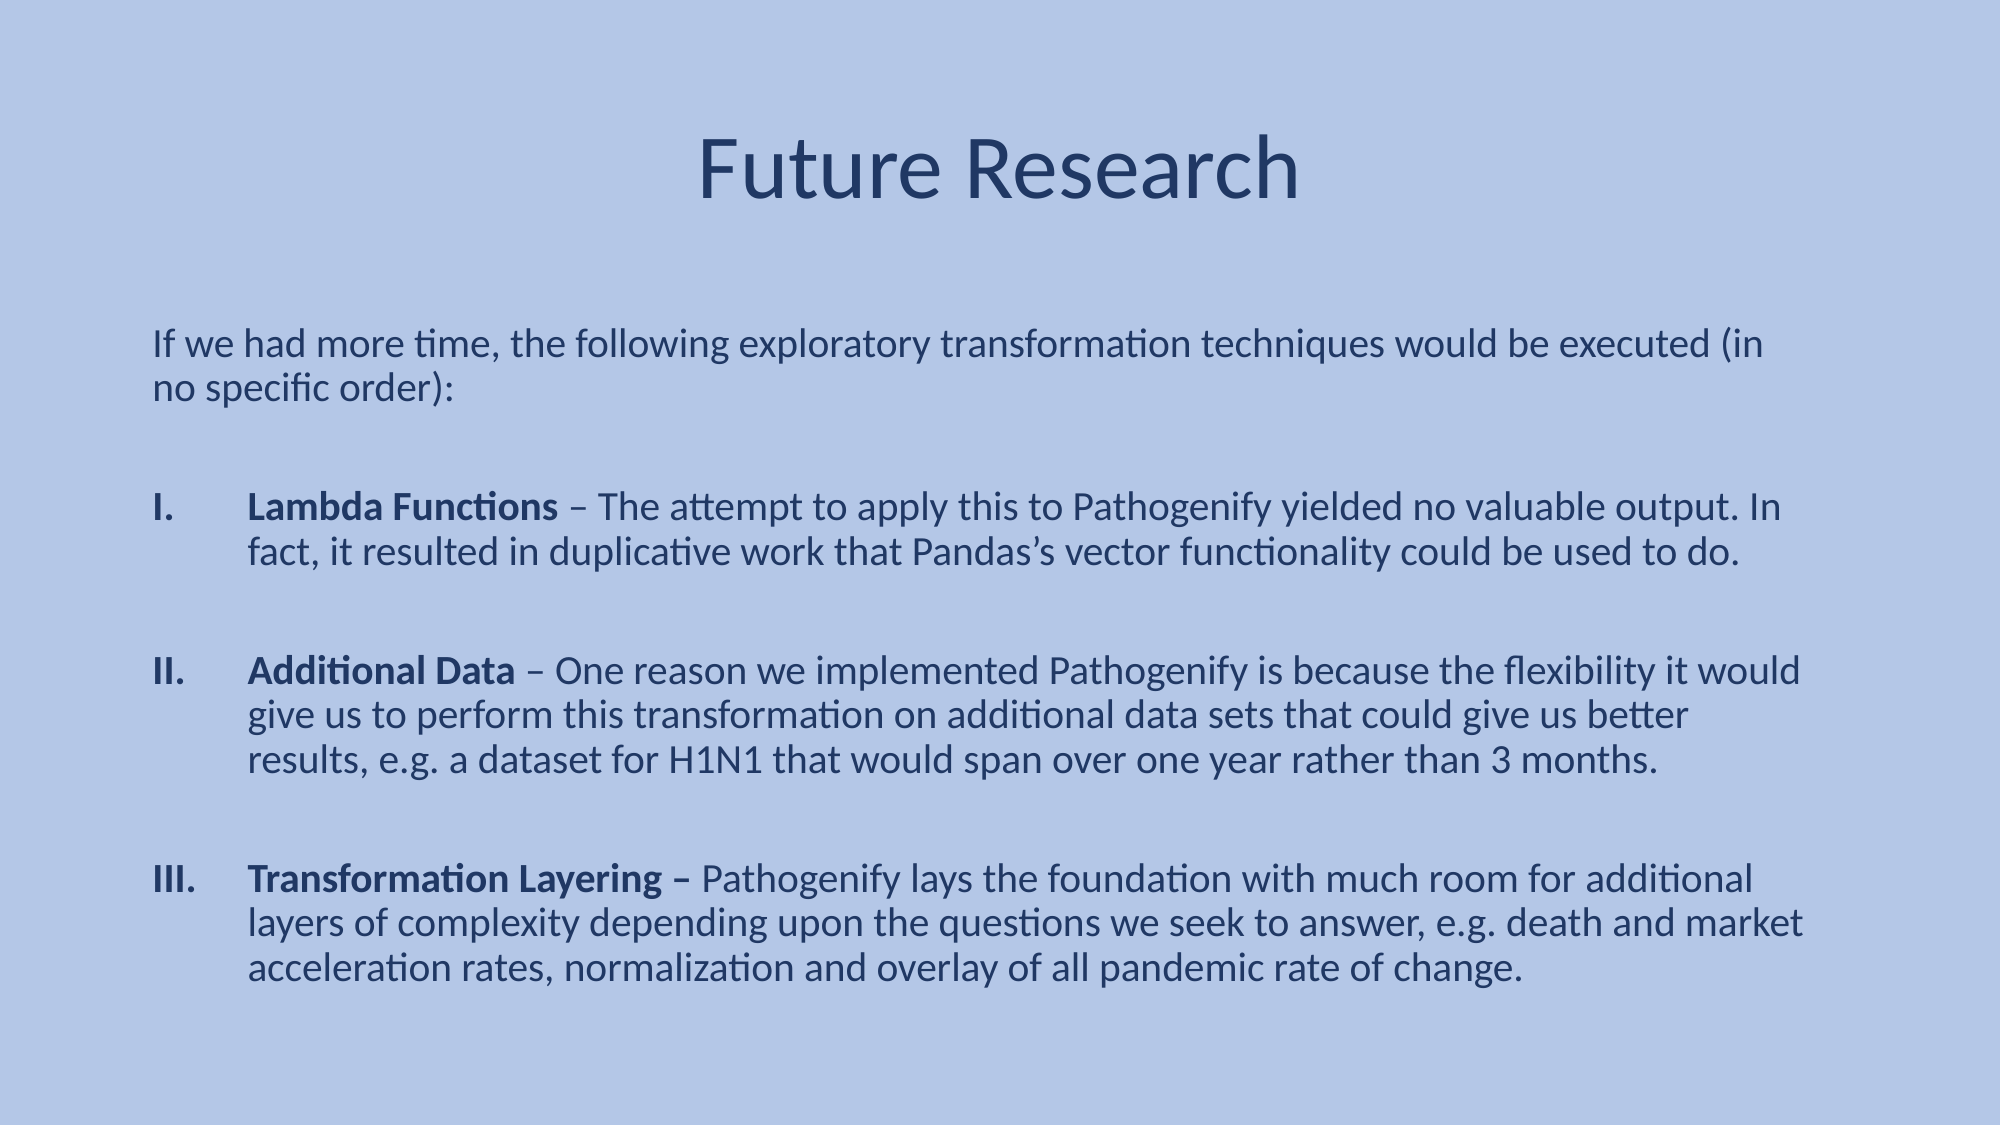

# Future Research
If we had more time, the following exploratory transformation techniques would be executed (in no specific order):

Lambda Functions – The attempt to apply this to Pathogenify yielded no valuable output. In fact, it resulted in duplicative work that Pandas’s vector functionality could be used to do.

Additional Data – One reason we implemented Pathogenify is because the flexibility it would give us to perform this transformation on additional data sets that could give us better results, e.g. a dataset for H1N1 that would span over one year rather than 3 months.

Transformation Layering – Pathogenify lays the foundation with much room for additional layers of complexity depending upon the questions we seek to answer, e.g. death and market acceleration rates, normalization and overlay of all pandemic rate of change.